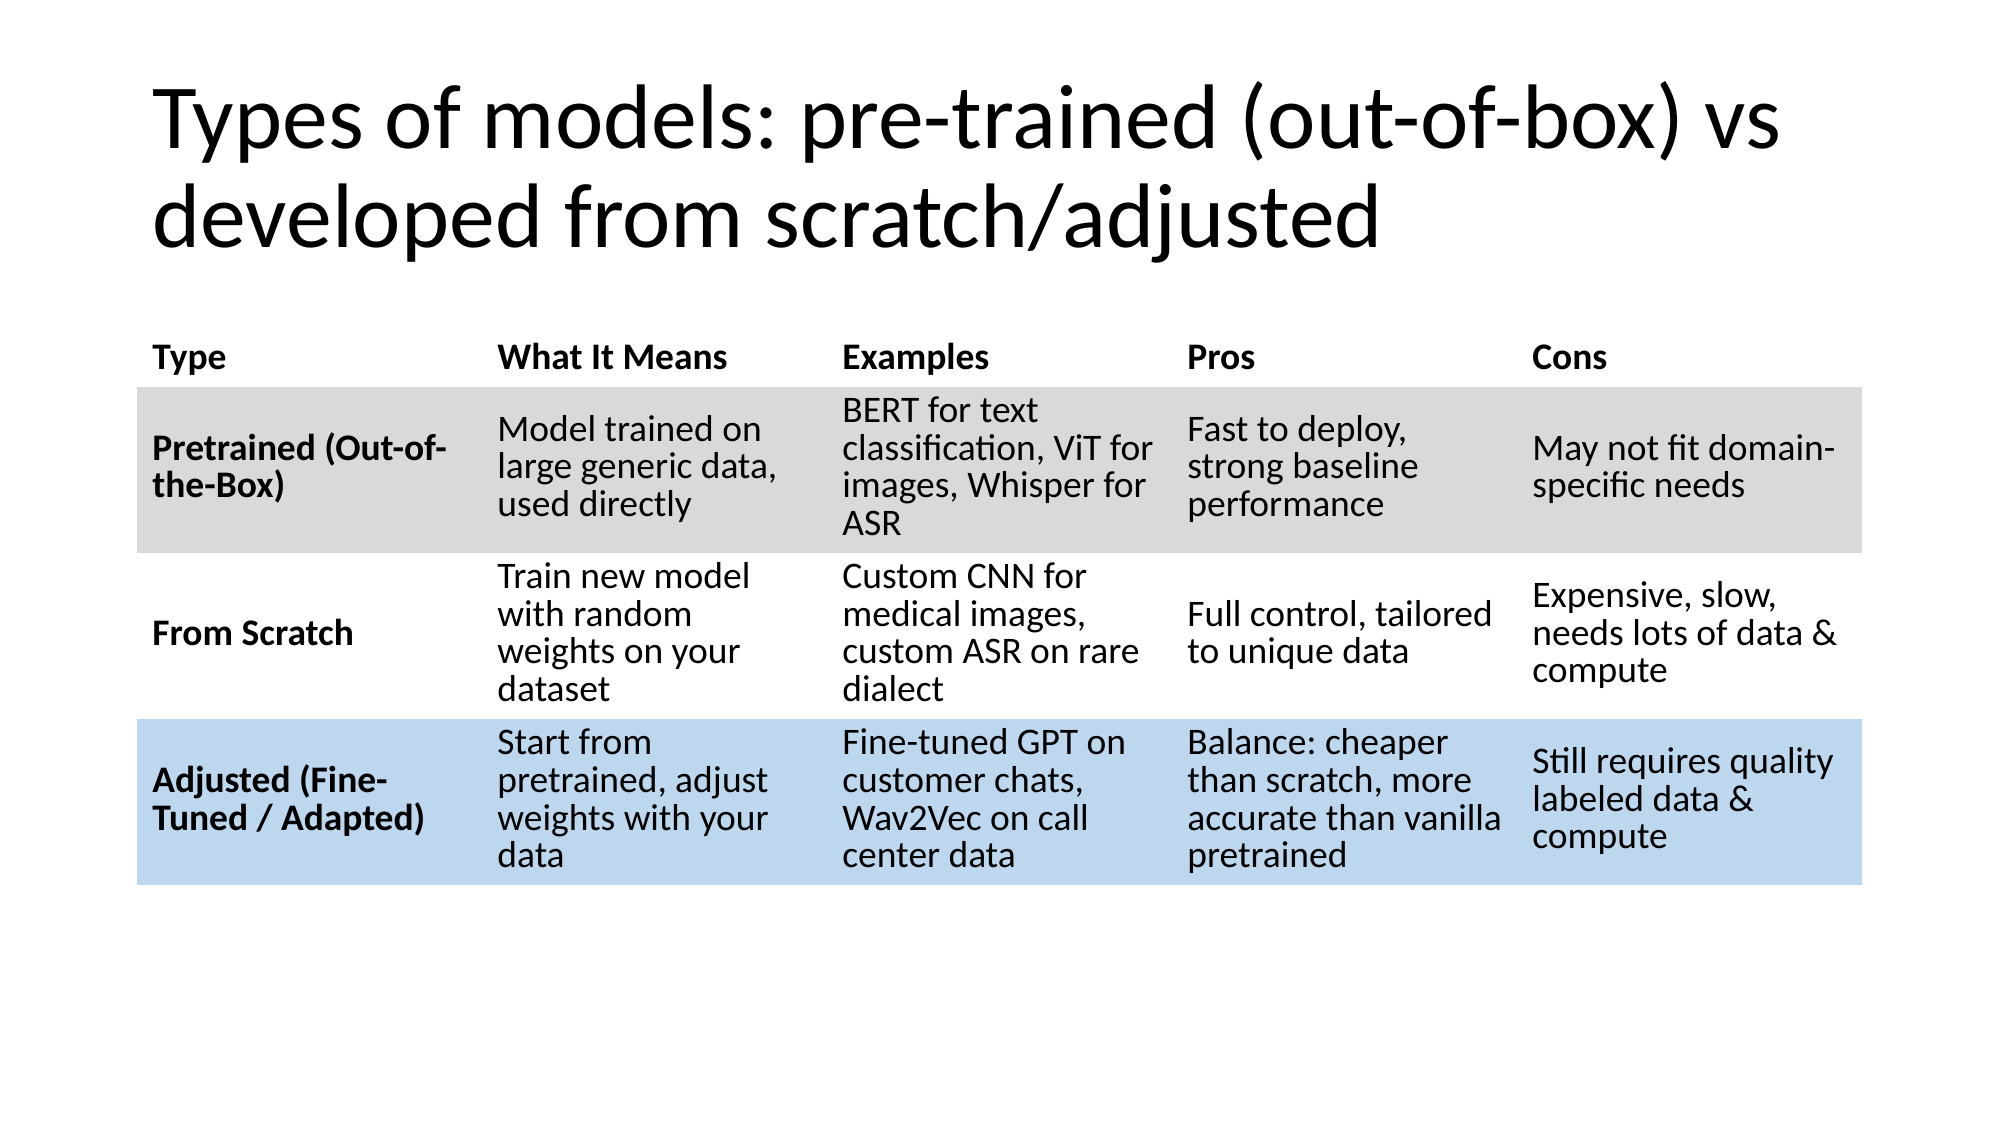

# Types of models: pre-trained (out-of-box) vs developed from scratch/adjusted
| Type | What It Means | Examples | Pros | Cons |
| --- | --- | --- | --- | --- |
| Pretrained (Out-of-the-Box) | Model trained on large generic data, used directly | BERT for text classification, ViT for images, Whisper for ASR | Fast to deploy, strong baseline performance | May not fit domain-specific needs |
| From Scratch | Train new model with random weights on your dataset | Custom CNN for medical images, custom ASR on rare dialect | Full control, tailored to unique data | Expensive, slow, needs lots of data & compute |
| Adjusted (Fine-Tuned / Adapted) | Start from pretrained, adjust weights with your data | Fine-tuned GPT on customer chats, Wav2Vec on call center data | Balance: cheaper than scratch, more accurate than vanilla pretrained | Still requires quality labeled data & compute |